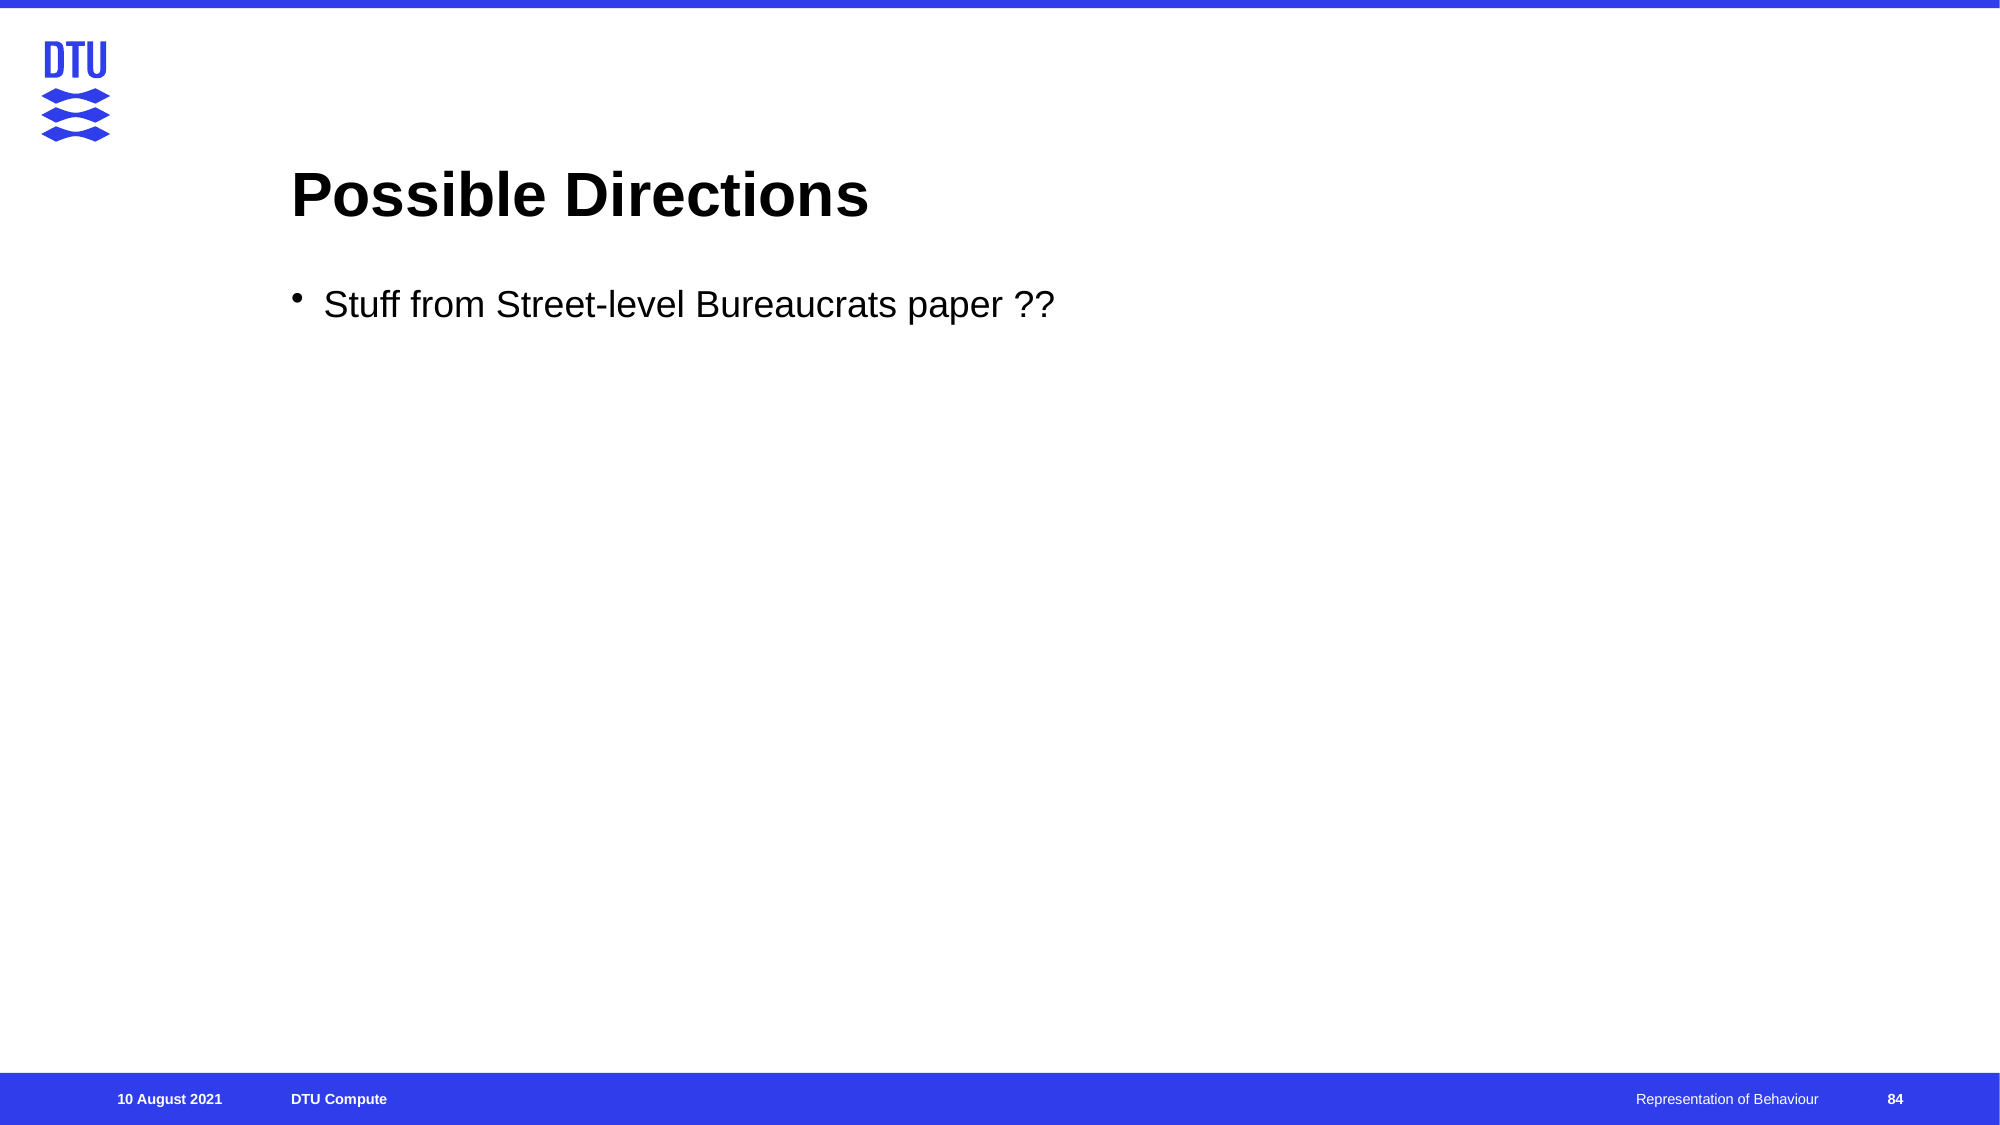

# Possible Directions
Stuff from Street-level Bureaucrats paper ??
84